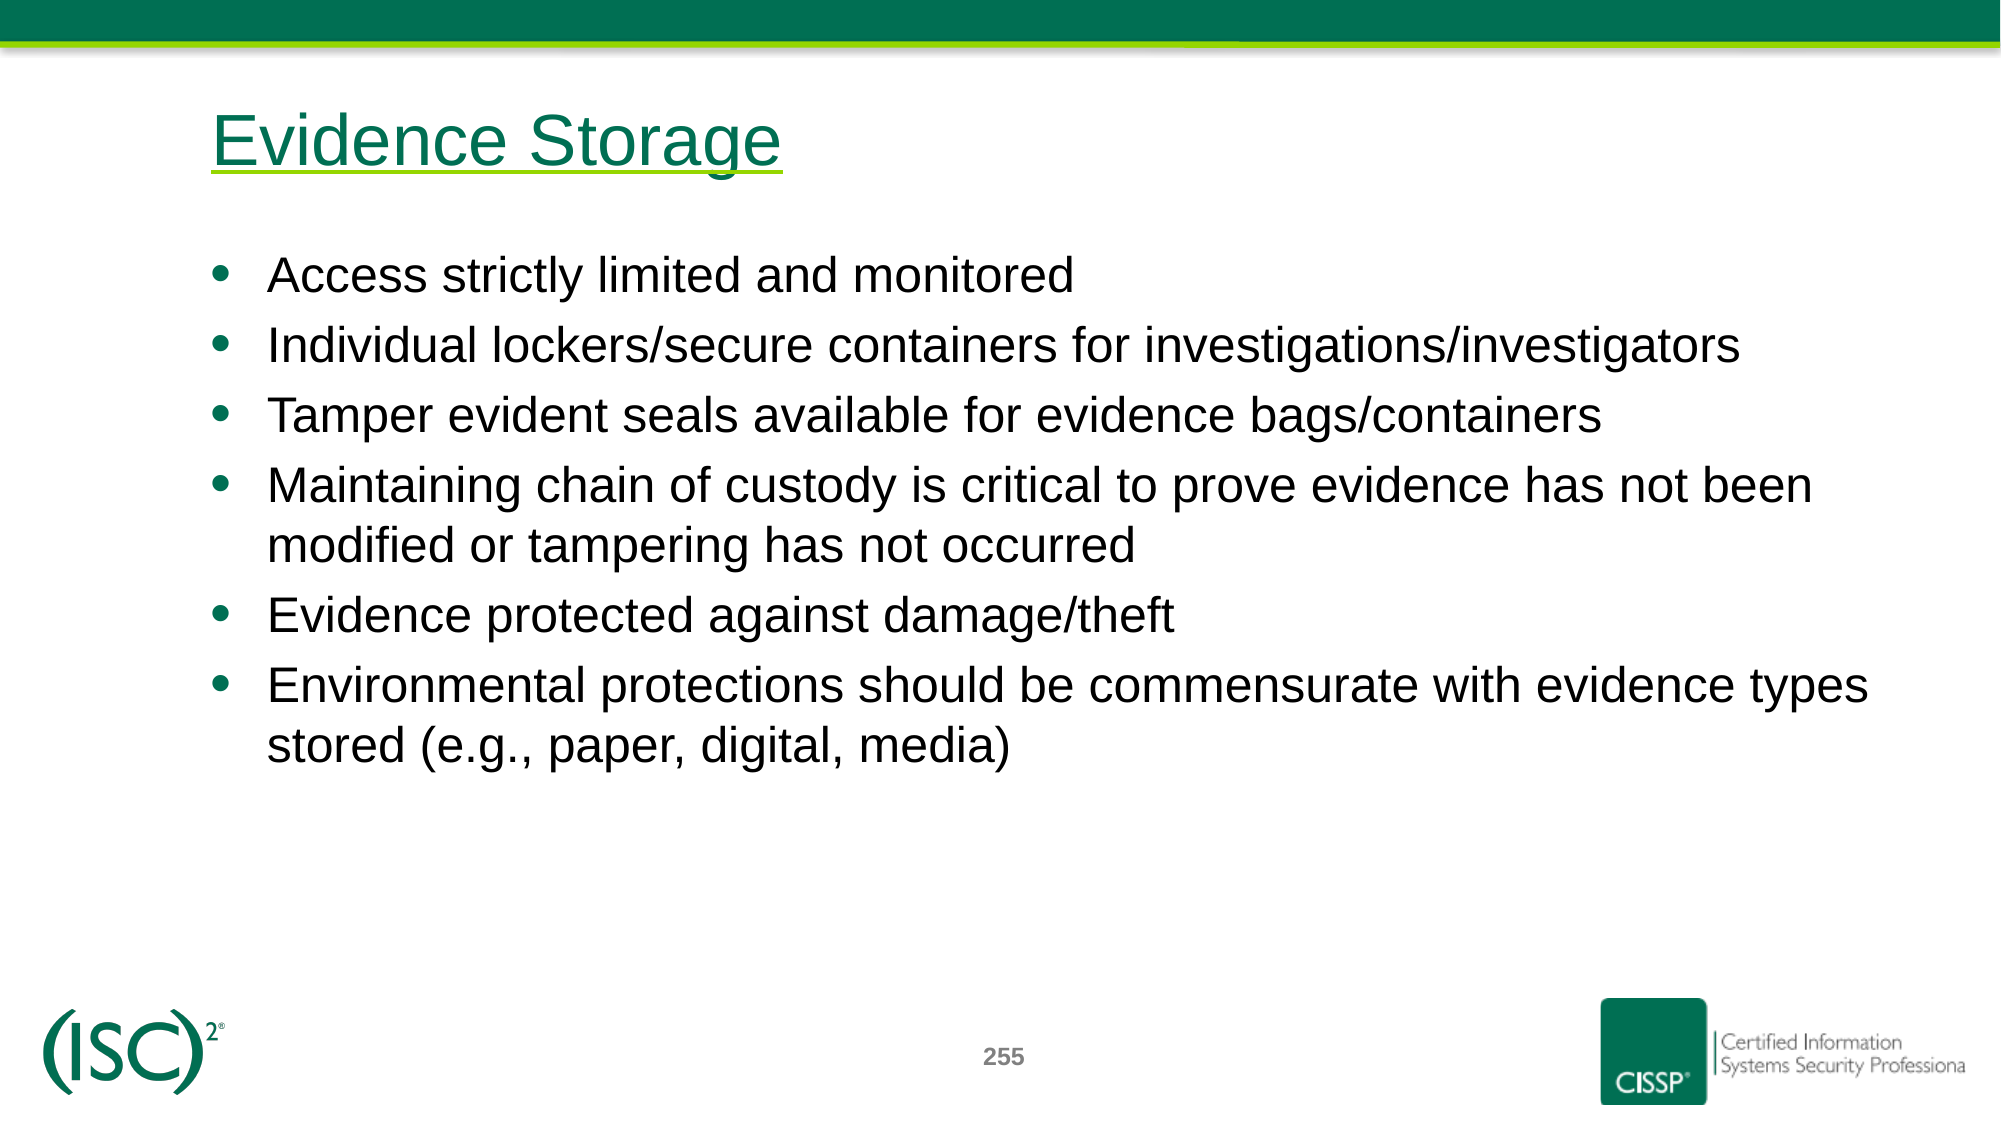

# Evidence Storage
Access strictly limited and monitored
Individual lockers/secure containers for investigations/investigators
Tamper evident seals available for evidence bags/containers
Maintaining chain of custody is critical to prove evidence has not been modified or tampering has not occurred
Evidence protected against damage/theft
Environmental protections should be commensurate with evidence types stored (e.g., paper, digital, media)